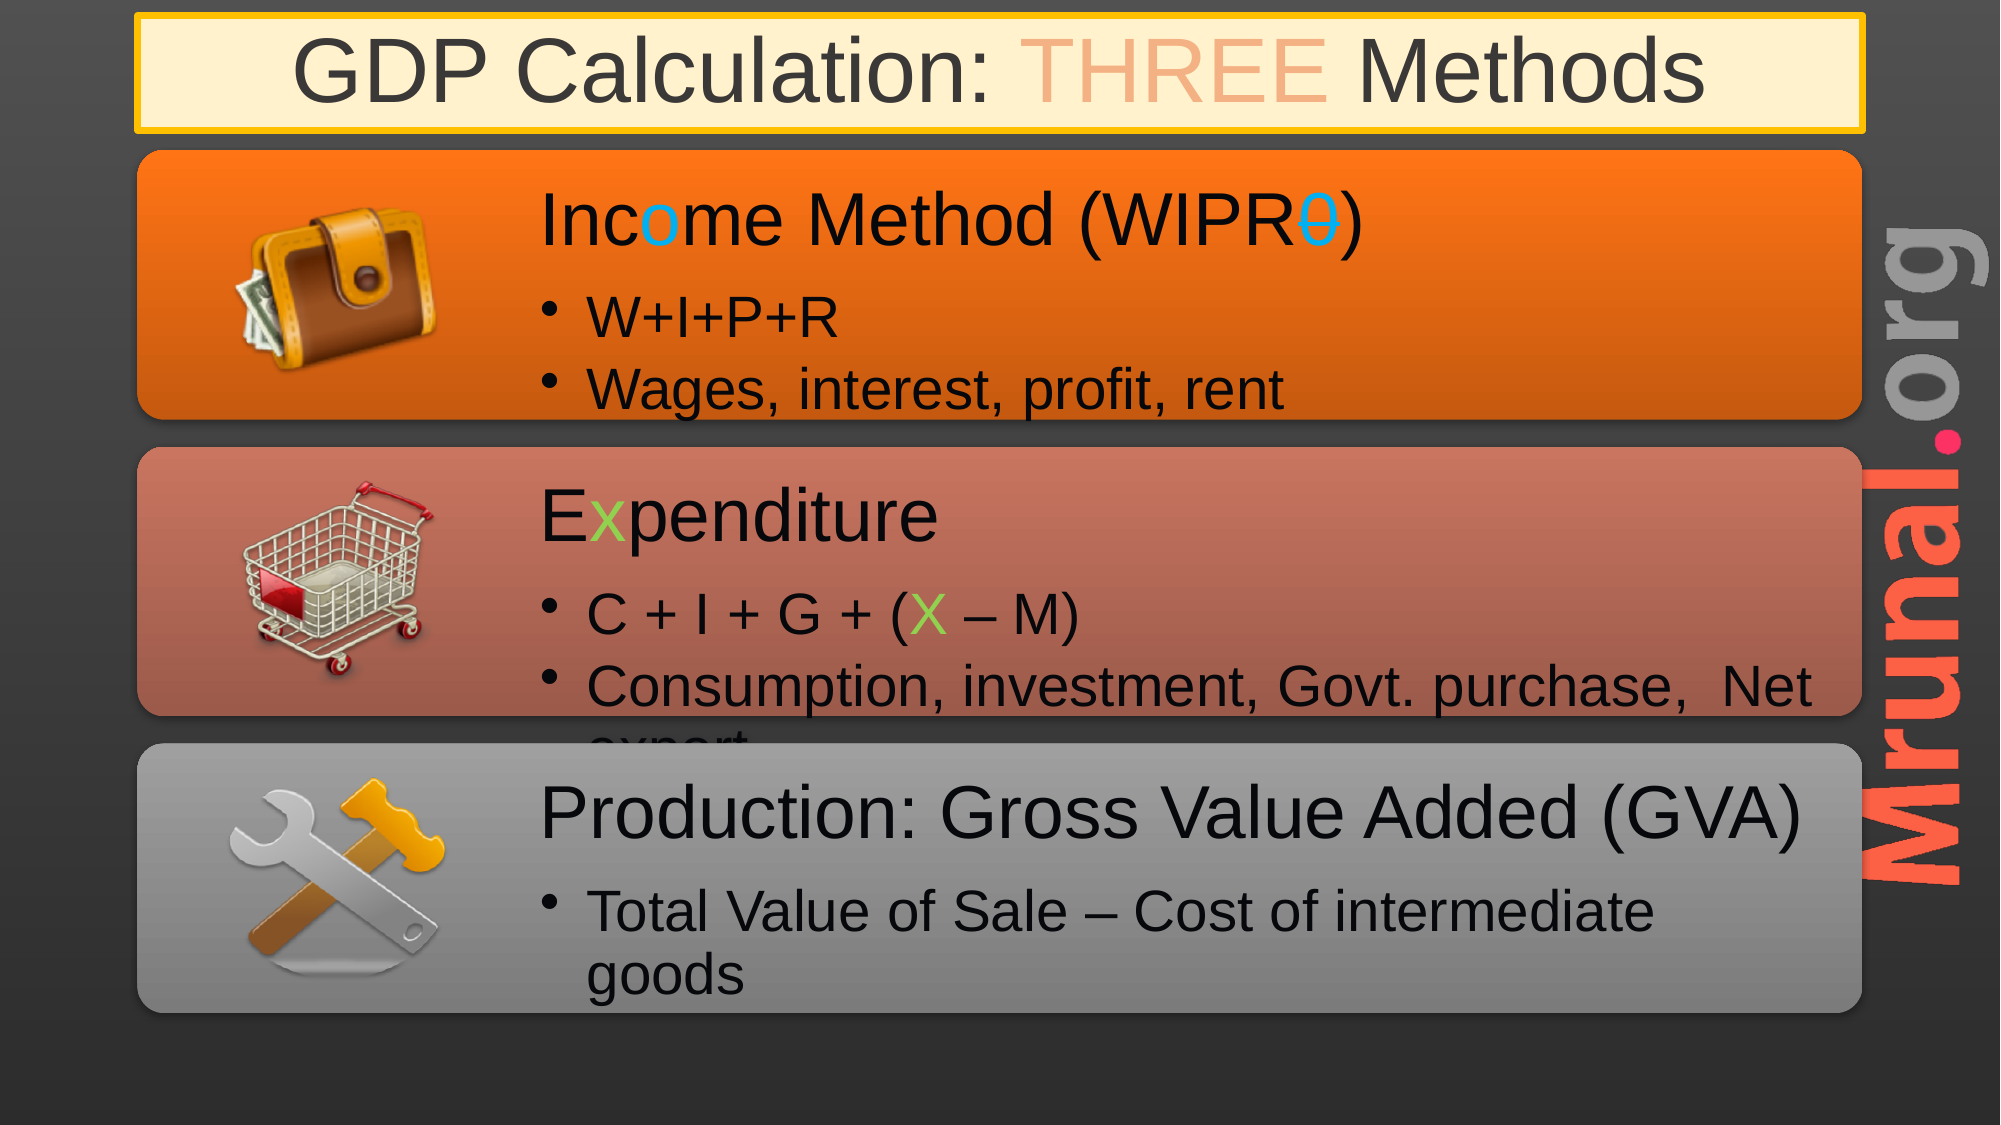

# GDP Calculation: THREE Methods
Income Method (WIPR0)
W+I+P+R
Wages, interest, profit, rent
Expenditure
C + I + G + (X – M)
Consumption, investment, Govt. purchase,  Net export
Production: Gross Value Added (GVA)
Total Value of Sale – Cost of intermediate goods